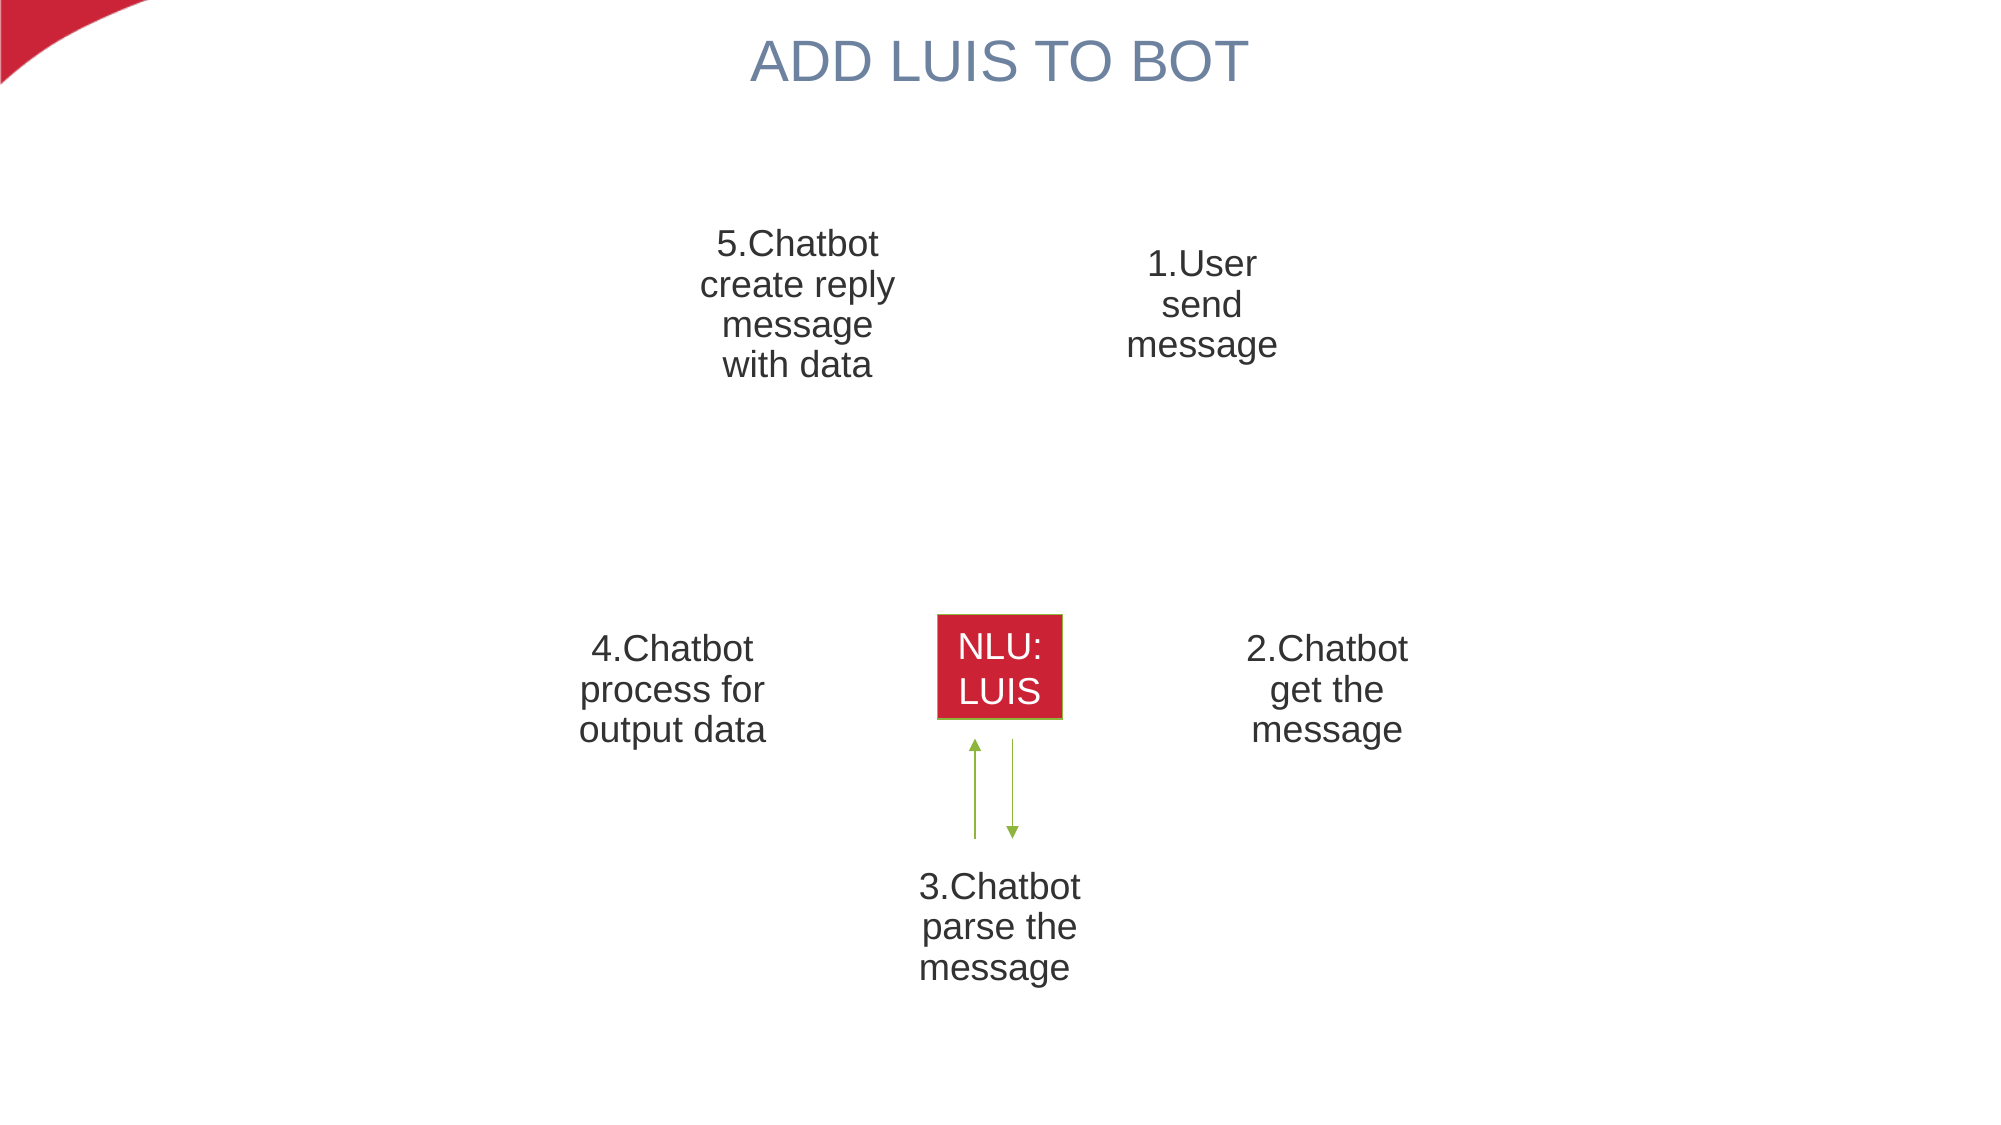

# ADD LUIS TO BOT
1.User send message
2.Chatbot get the message
3.Chatbot parse the message
4.Chatbot process for output data
5.Chatbot create reply message with data
NLU: LUIS